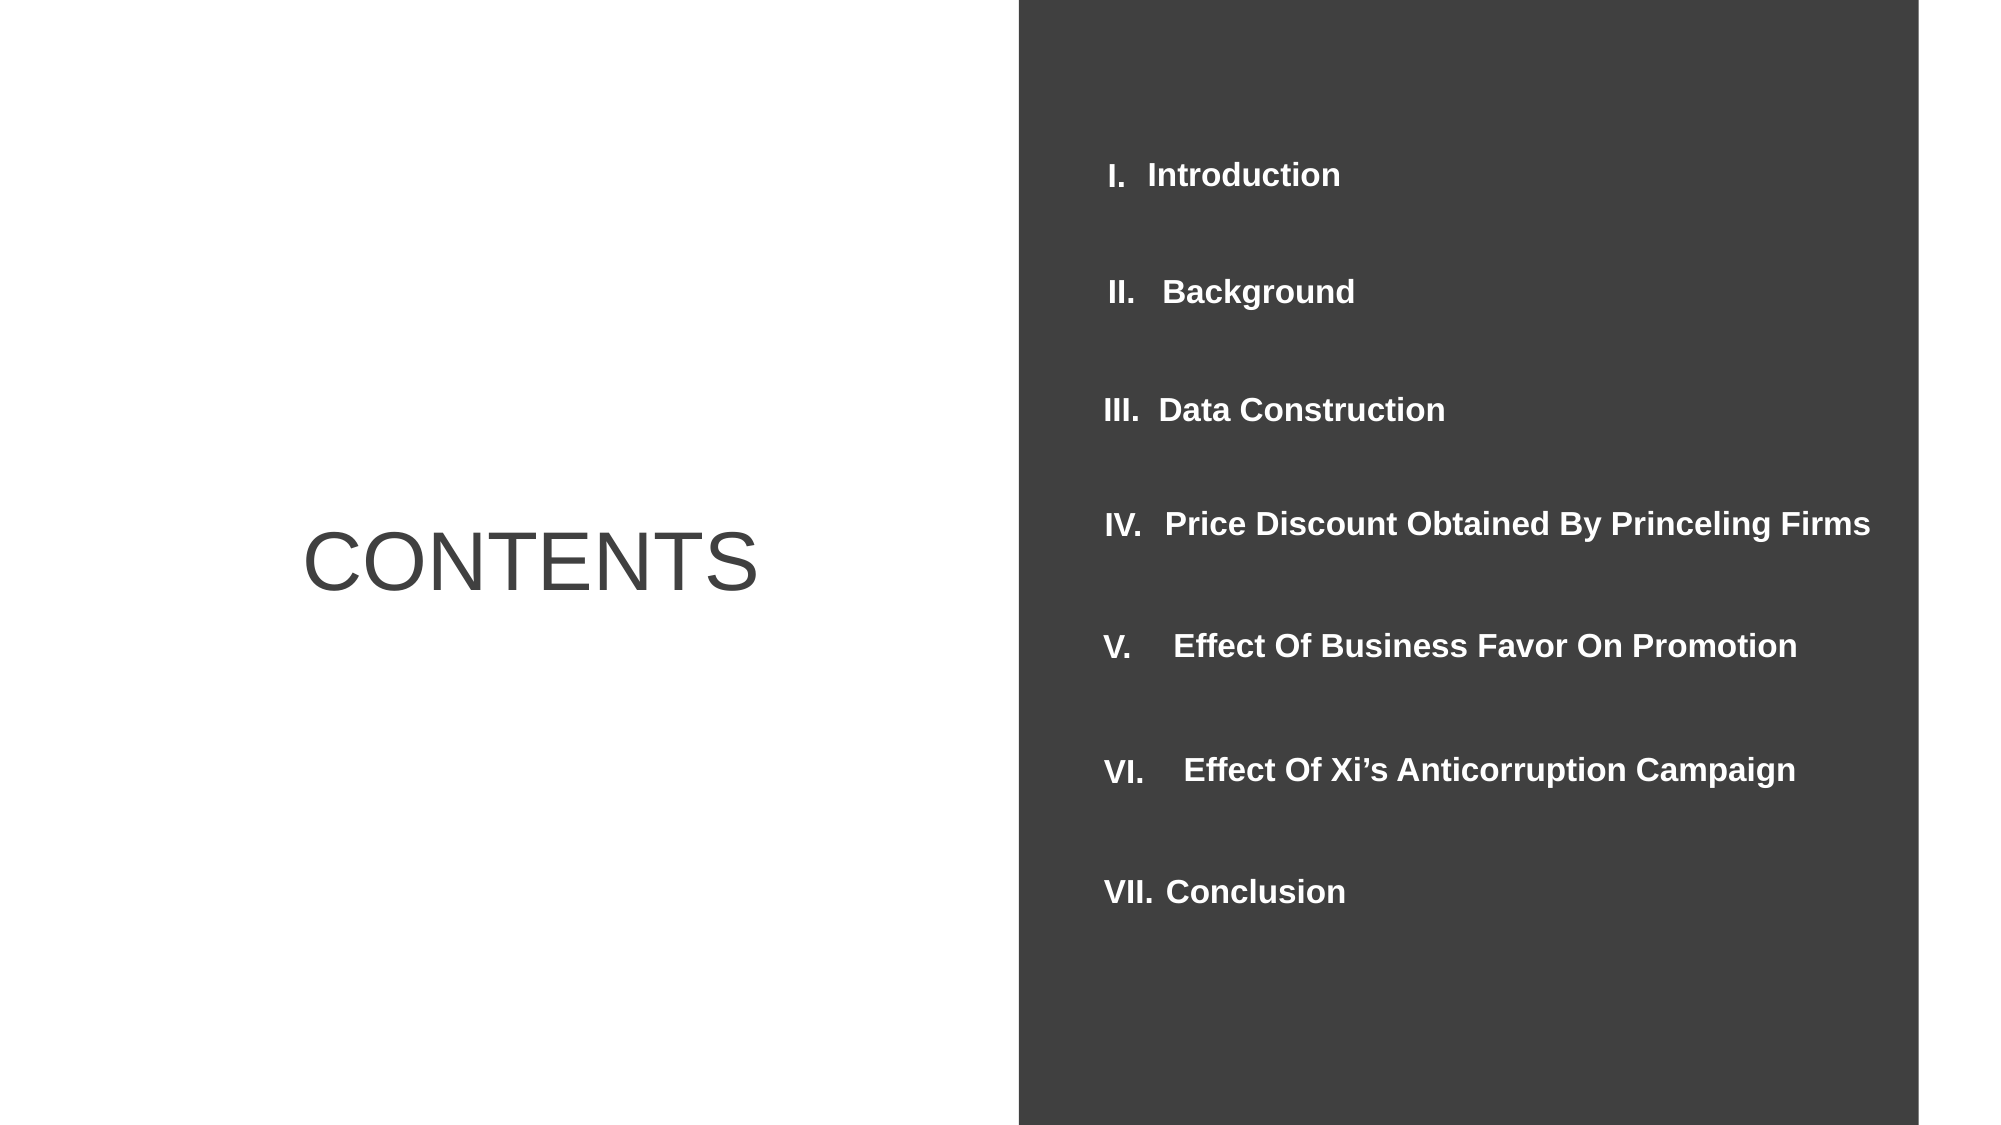

Introduction
I.
Background
II.
Data Construction

III.
Price Discount Obtained By Princeling Firms
IV.
Effect Of Business Favor On Promotion
V.
Effect Of Xi’s Anticorruption Campaign
VI.
Conclusion
VII.
CONTENTS